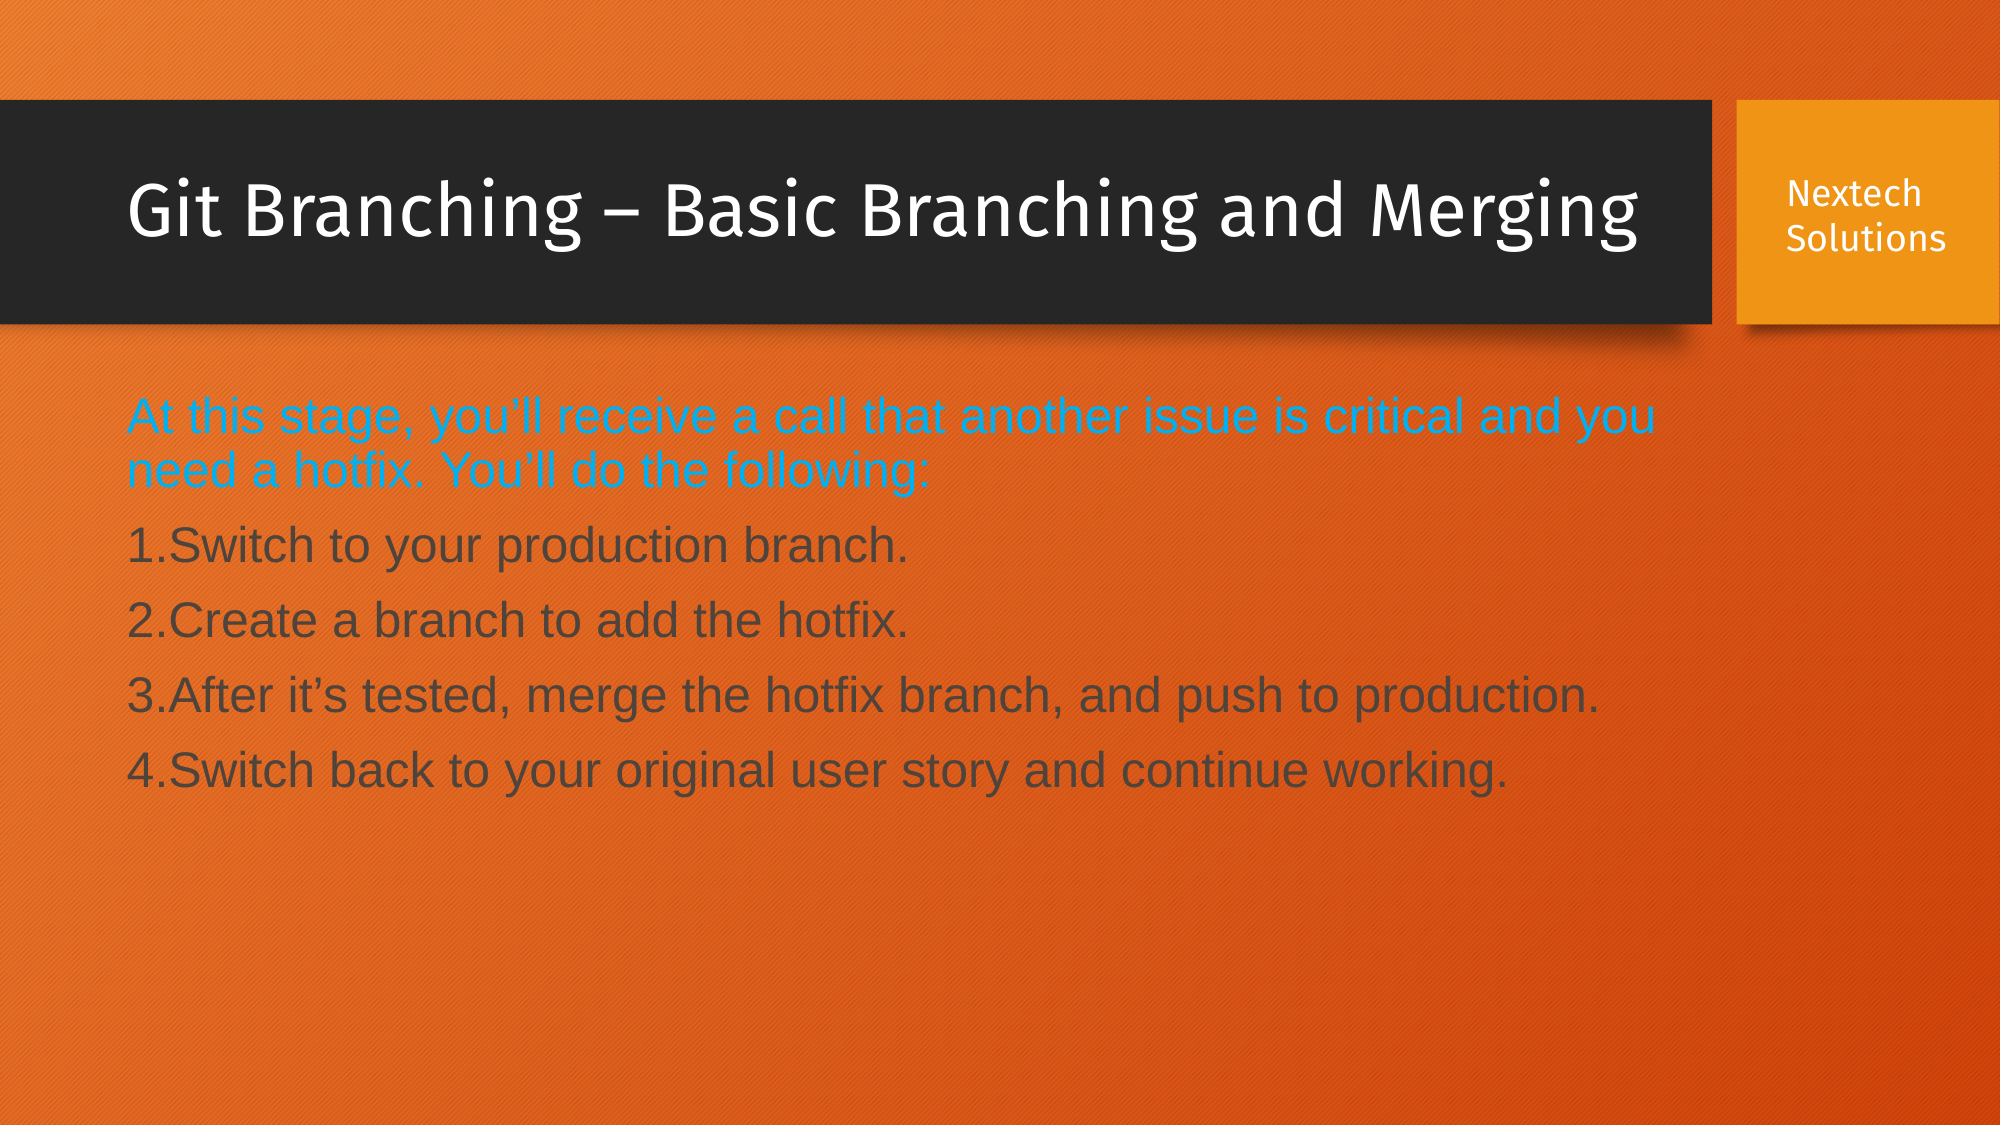

# Git Branching – Basic Branching and Merging
Nextech Solutions
At this stage, you’ll receive a call that another issue is critical and you need a hotfix. You’ll do the following:
Switch to your production branch.
Create a branch to add the hotfix.
After it’s tested, merge the hotfix branch, and push to production.
Switch back to your original user story and continue working.